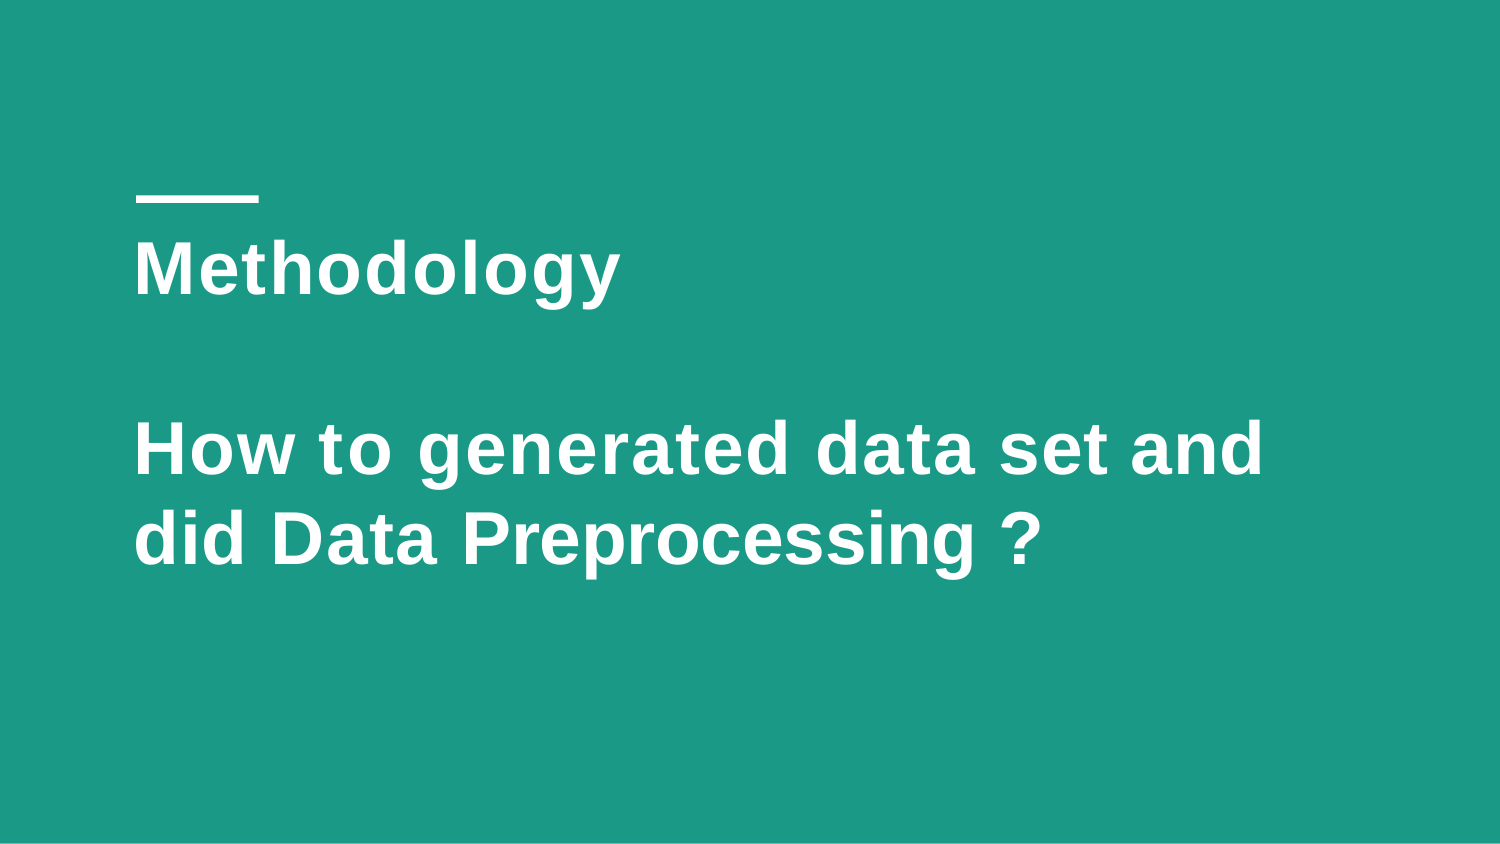

# Methodology How to generated data set and  did Data Preprocessing ?